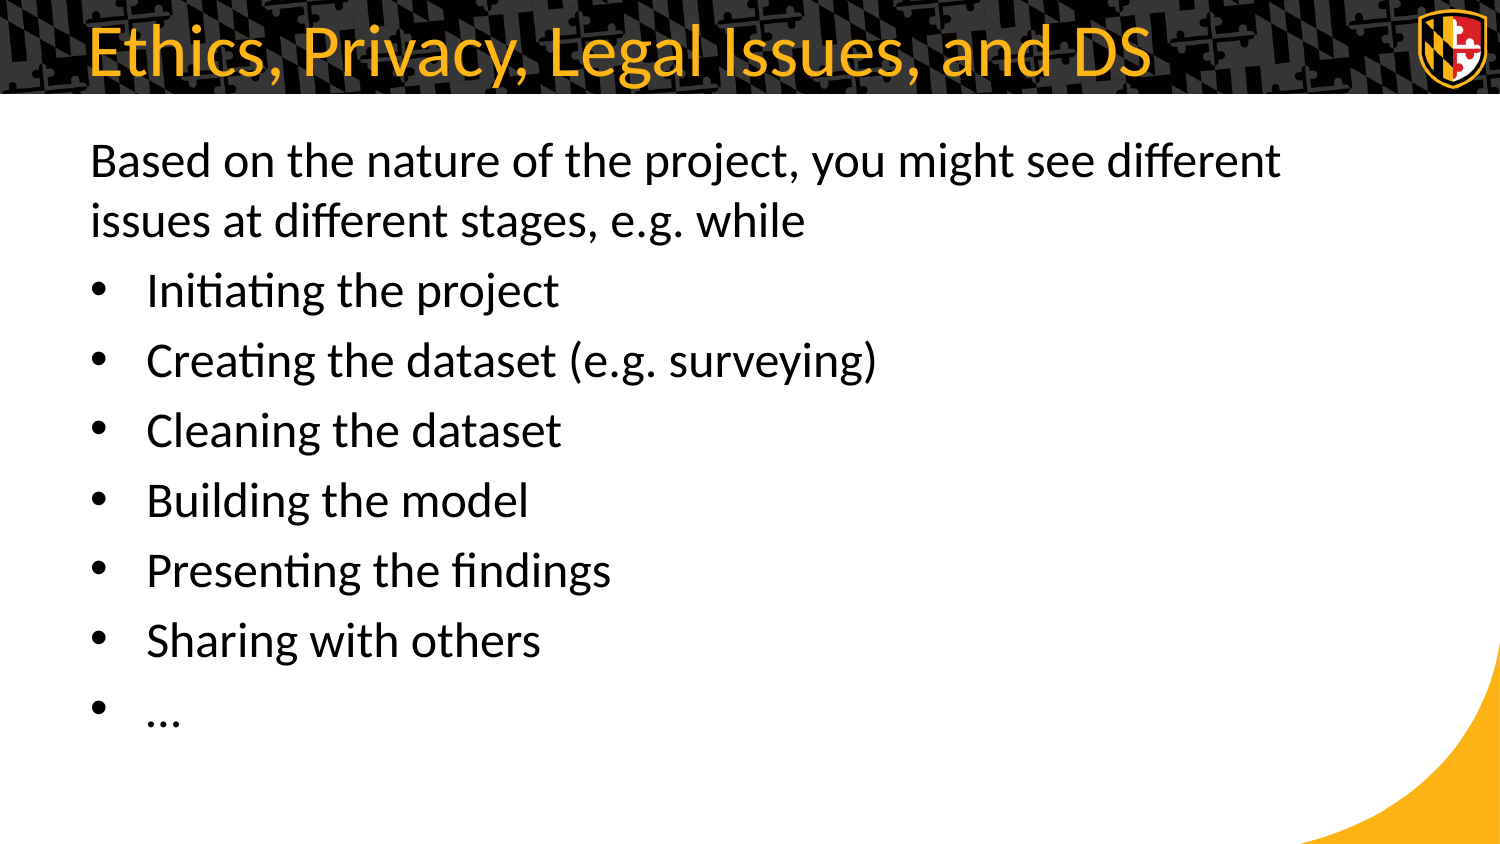

# Ethics, Privacy, Legal Issues, and DS
Based on the nature of the project, you might see different issues at different stages, e.g. while
Initiating the project
Creating the dataset (e.g. surveying)
Cleaning the dataset
Building the model
Presenting the findings
Sharing with others
…